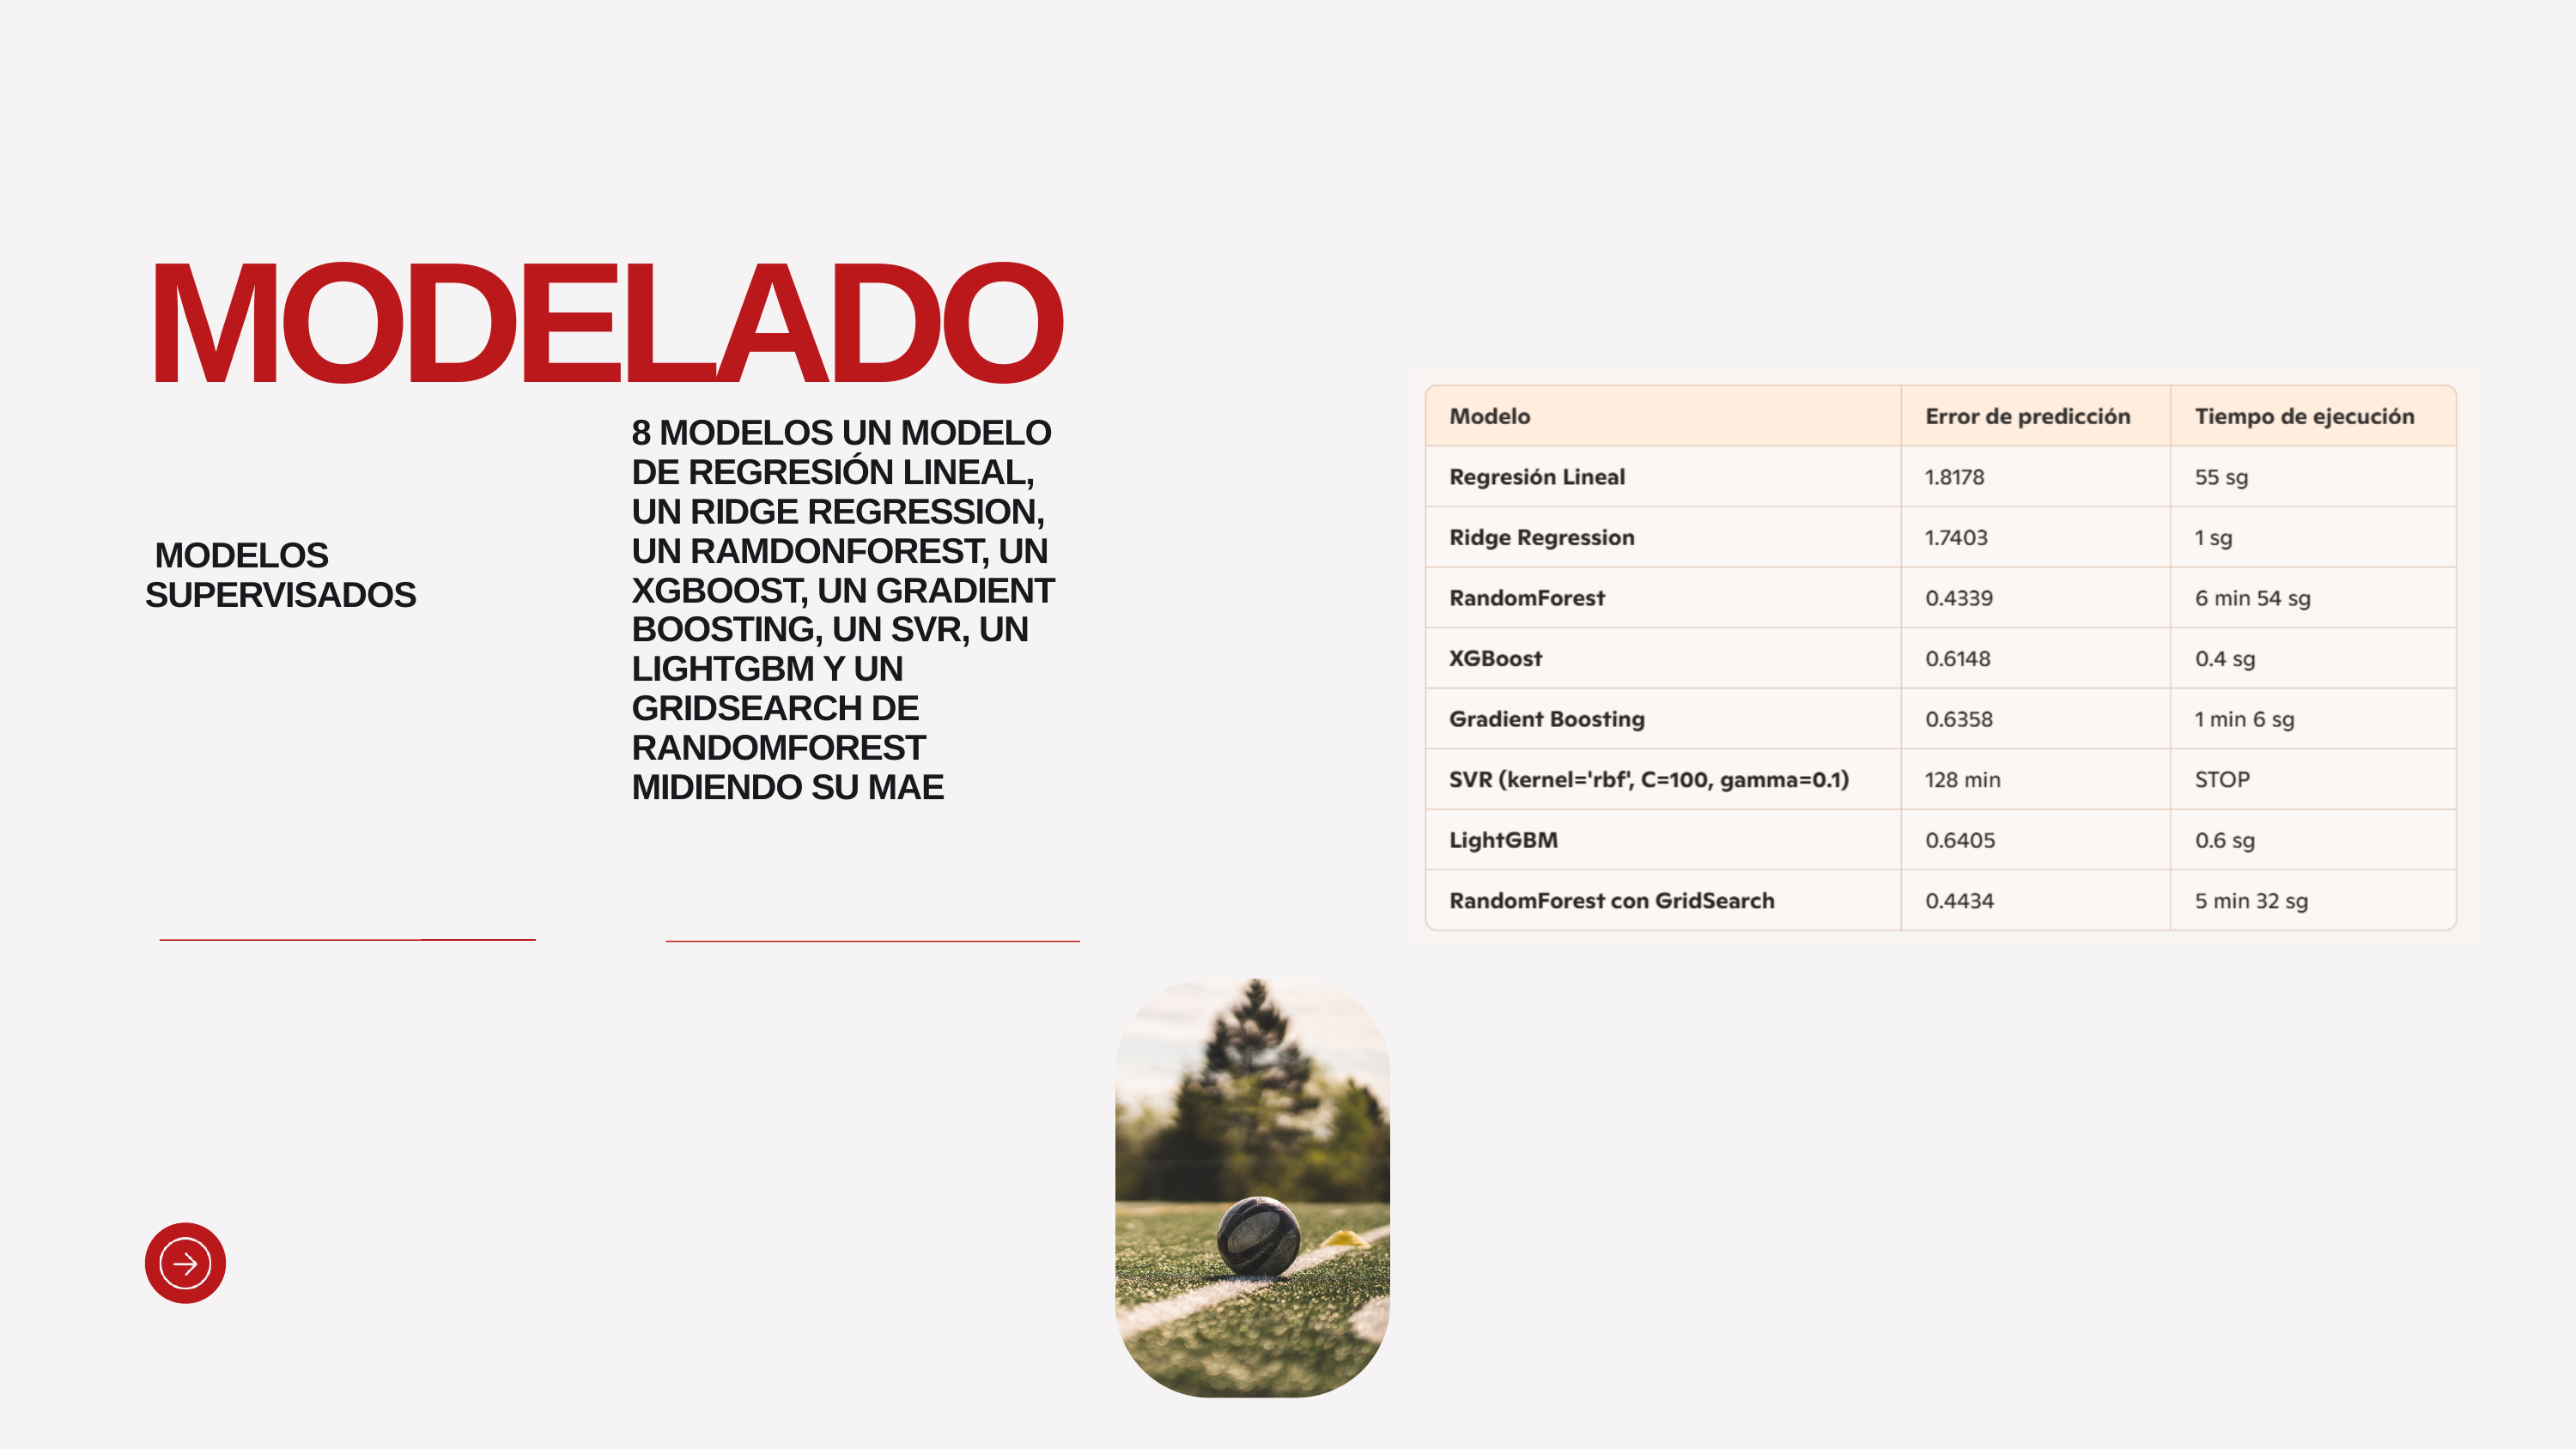

MODELADO

8 MODELOS UN MODELO DE REGRESIÓN LINEAL, UN RIDGE REGRESSION, UN RAMDONFOREST, UN XGBOOST, UN GRADIENT BOOSTING, UN SVR, UN LIGHTGBM Y UN GRIDSEARCH DE RANDOMFOREST MIDIENDO SU MAE

 MODELOS SUPERVISADOS